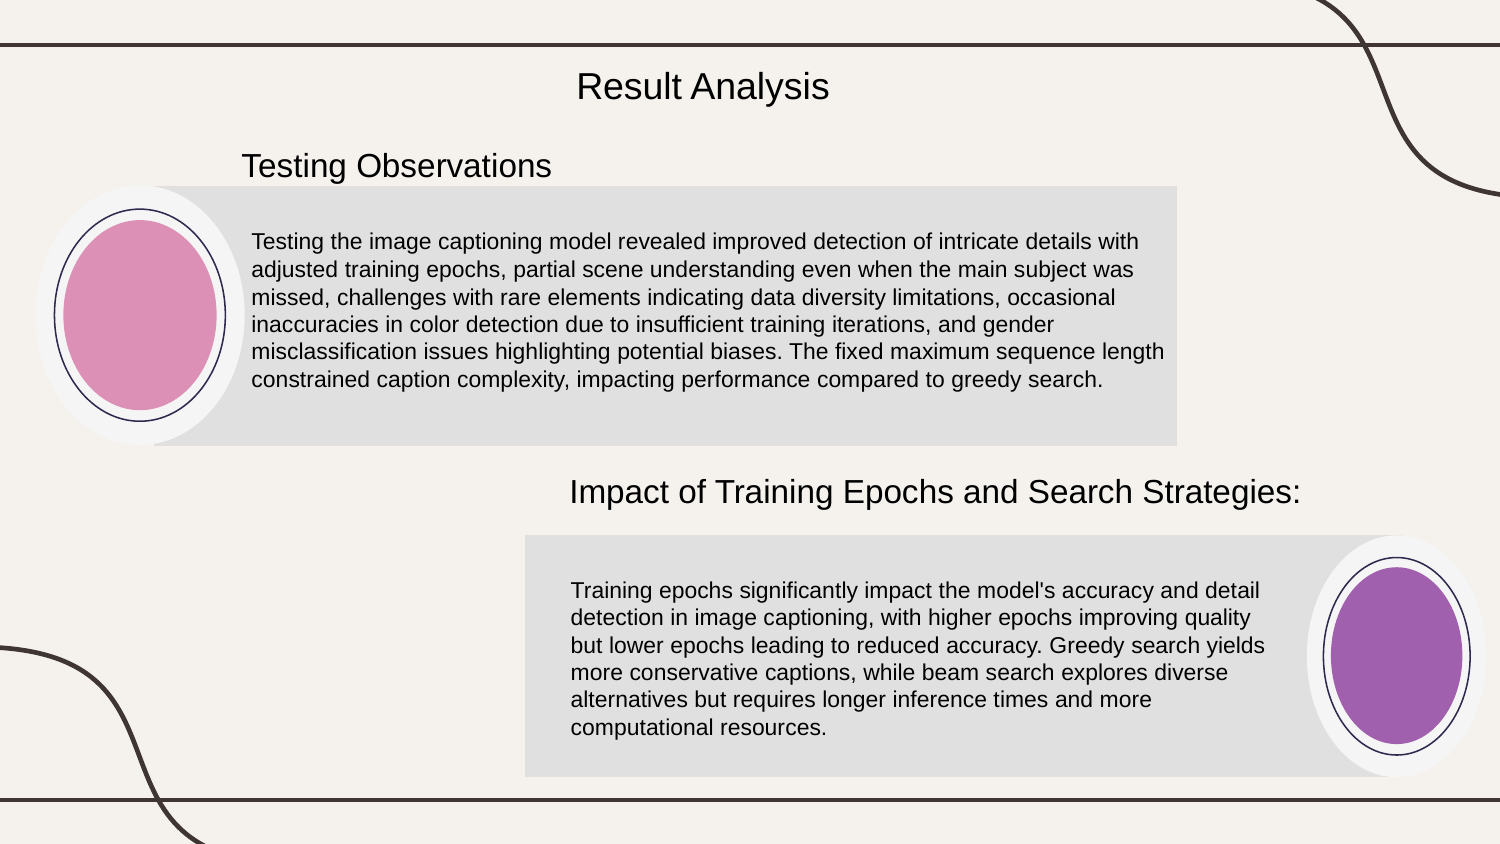

Result Analysis
Testing Observations

Testing the image captioning model revealed improved detection of intricate details with adjusted training epochs, partial scene understanding even when the main subject was missed, challenges with rare elements indicating data diversity limitations, occasional inaccuracies in color detection due to insufficient training iterations, and gender misclassification issues highlighting potential biases. The fixed maximum sequence length constrained caption complexity, impacting performance compared to greedy search.

Impact of Training Epochs and Search Strategies:

Training epochs significantly impact the model's accuracy and detail detection in image captioning, with higher epochs improving quality but lower epochs leading to reduced accuracy. Greedy search yields more conservative captions, while beam search explores diverse alternatives but requires longer inference times and more computational resources.